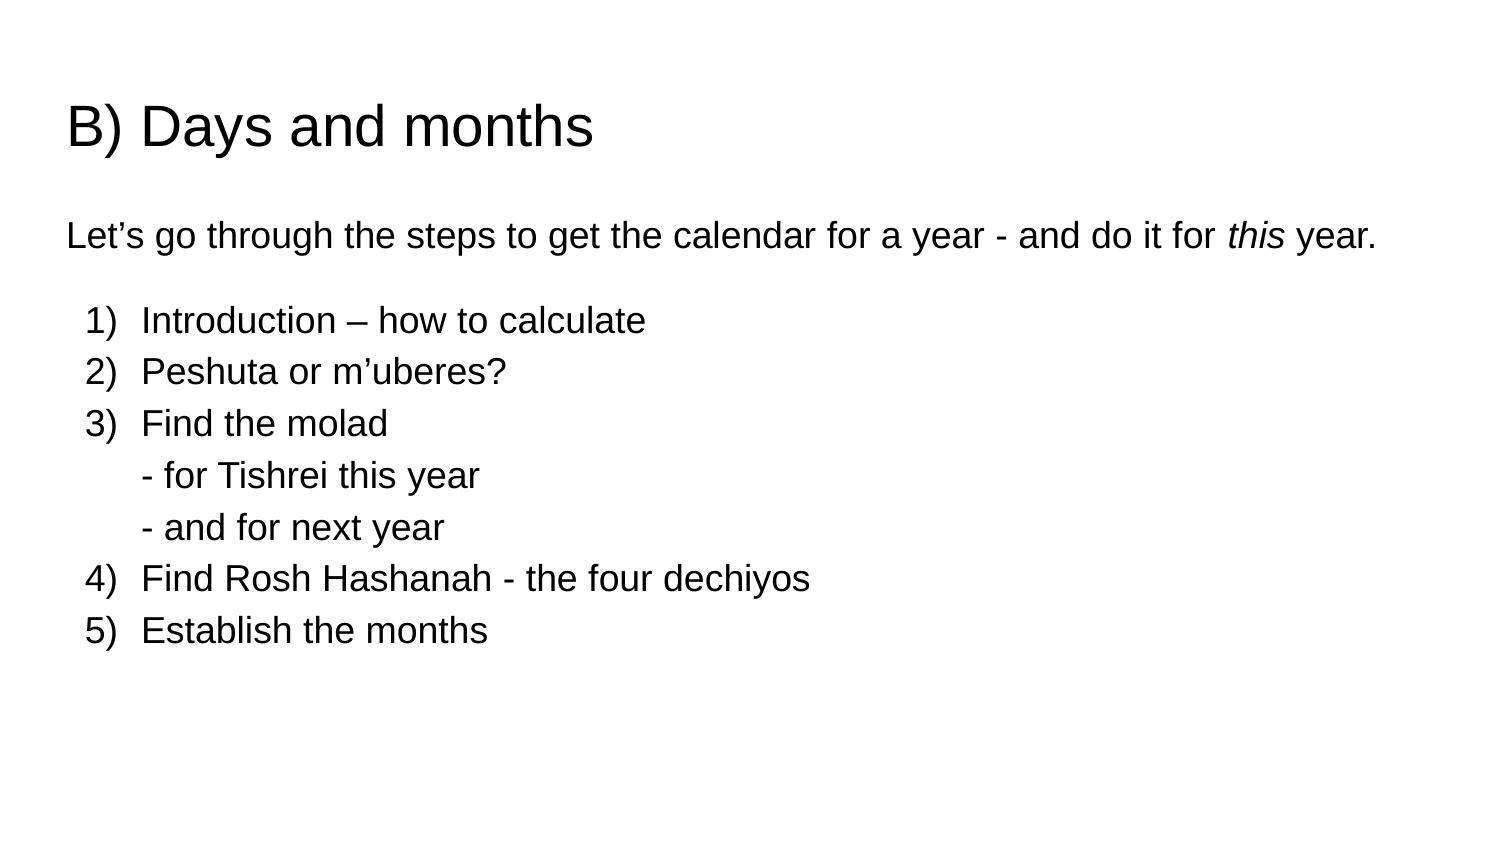

# B) Days and months
Let’s go through the steps to get the calendar for a year - and do it for this year.
Introduction – how to calculate
Peshuta or m’uberes?
Find the molad
- for Tishrei this year
- and for next year
Find Rosh Hashanah - the four dechiyos
Establish the months